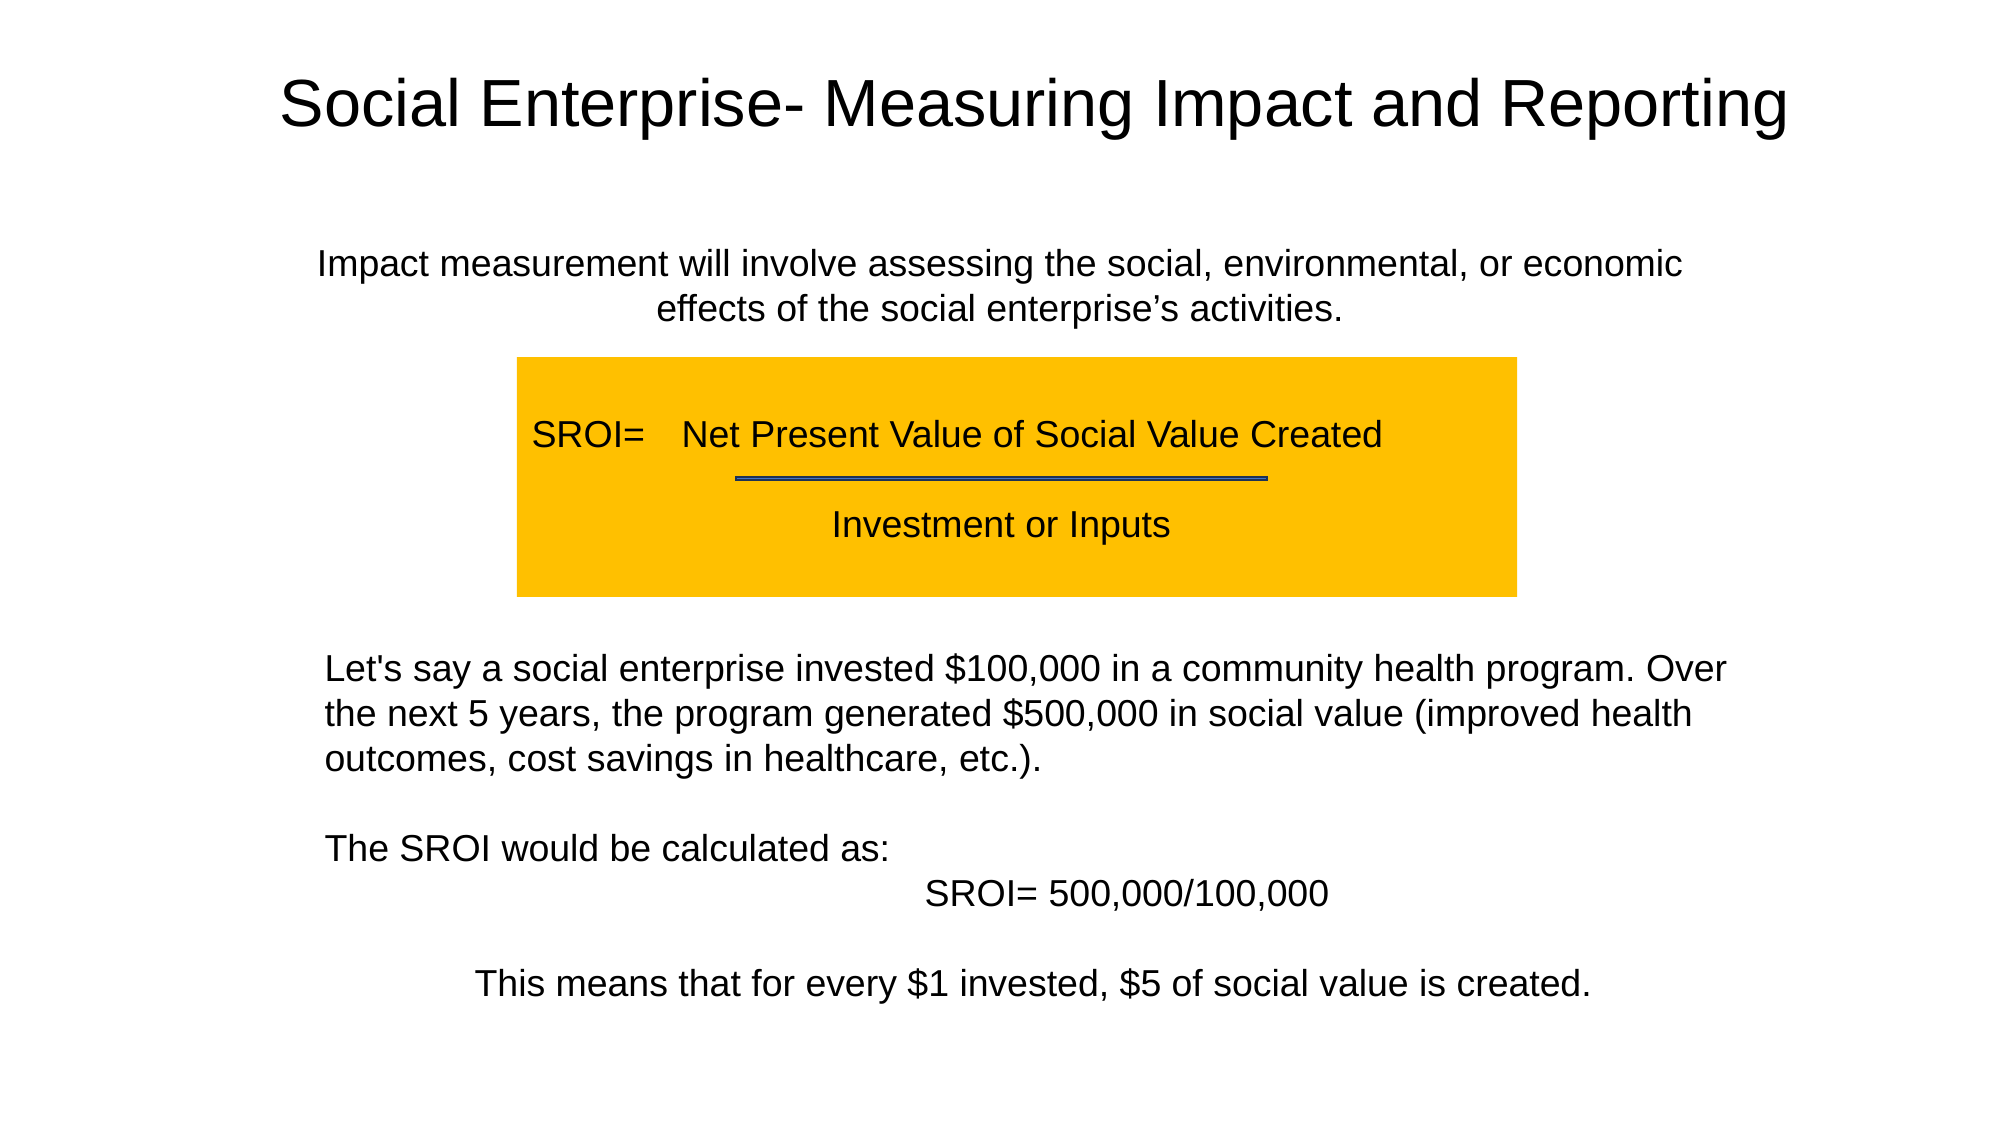

Social Enterprise- Measuring Impact and Reporting
Impact measurement will involve assessing the social, environmental, or economic effects of the social enterprise’s activities.

SROI= 	Net Present Value of Social Value Created​

		Investment or Inputs

Let's say a social enterprise invested $100,000 in a community health program. Over the next 5 years, the program generated $500,000 in social value (improved health outcomes, cost savings in healthcare, etc.).

The SROI would be calculated as:
				SROI= 500,000/100,000

	This means that for every $1 invested, $5 of social value is created.